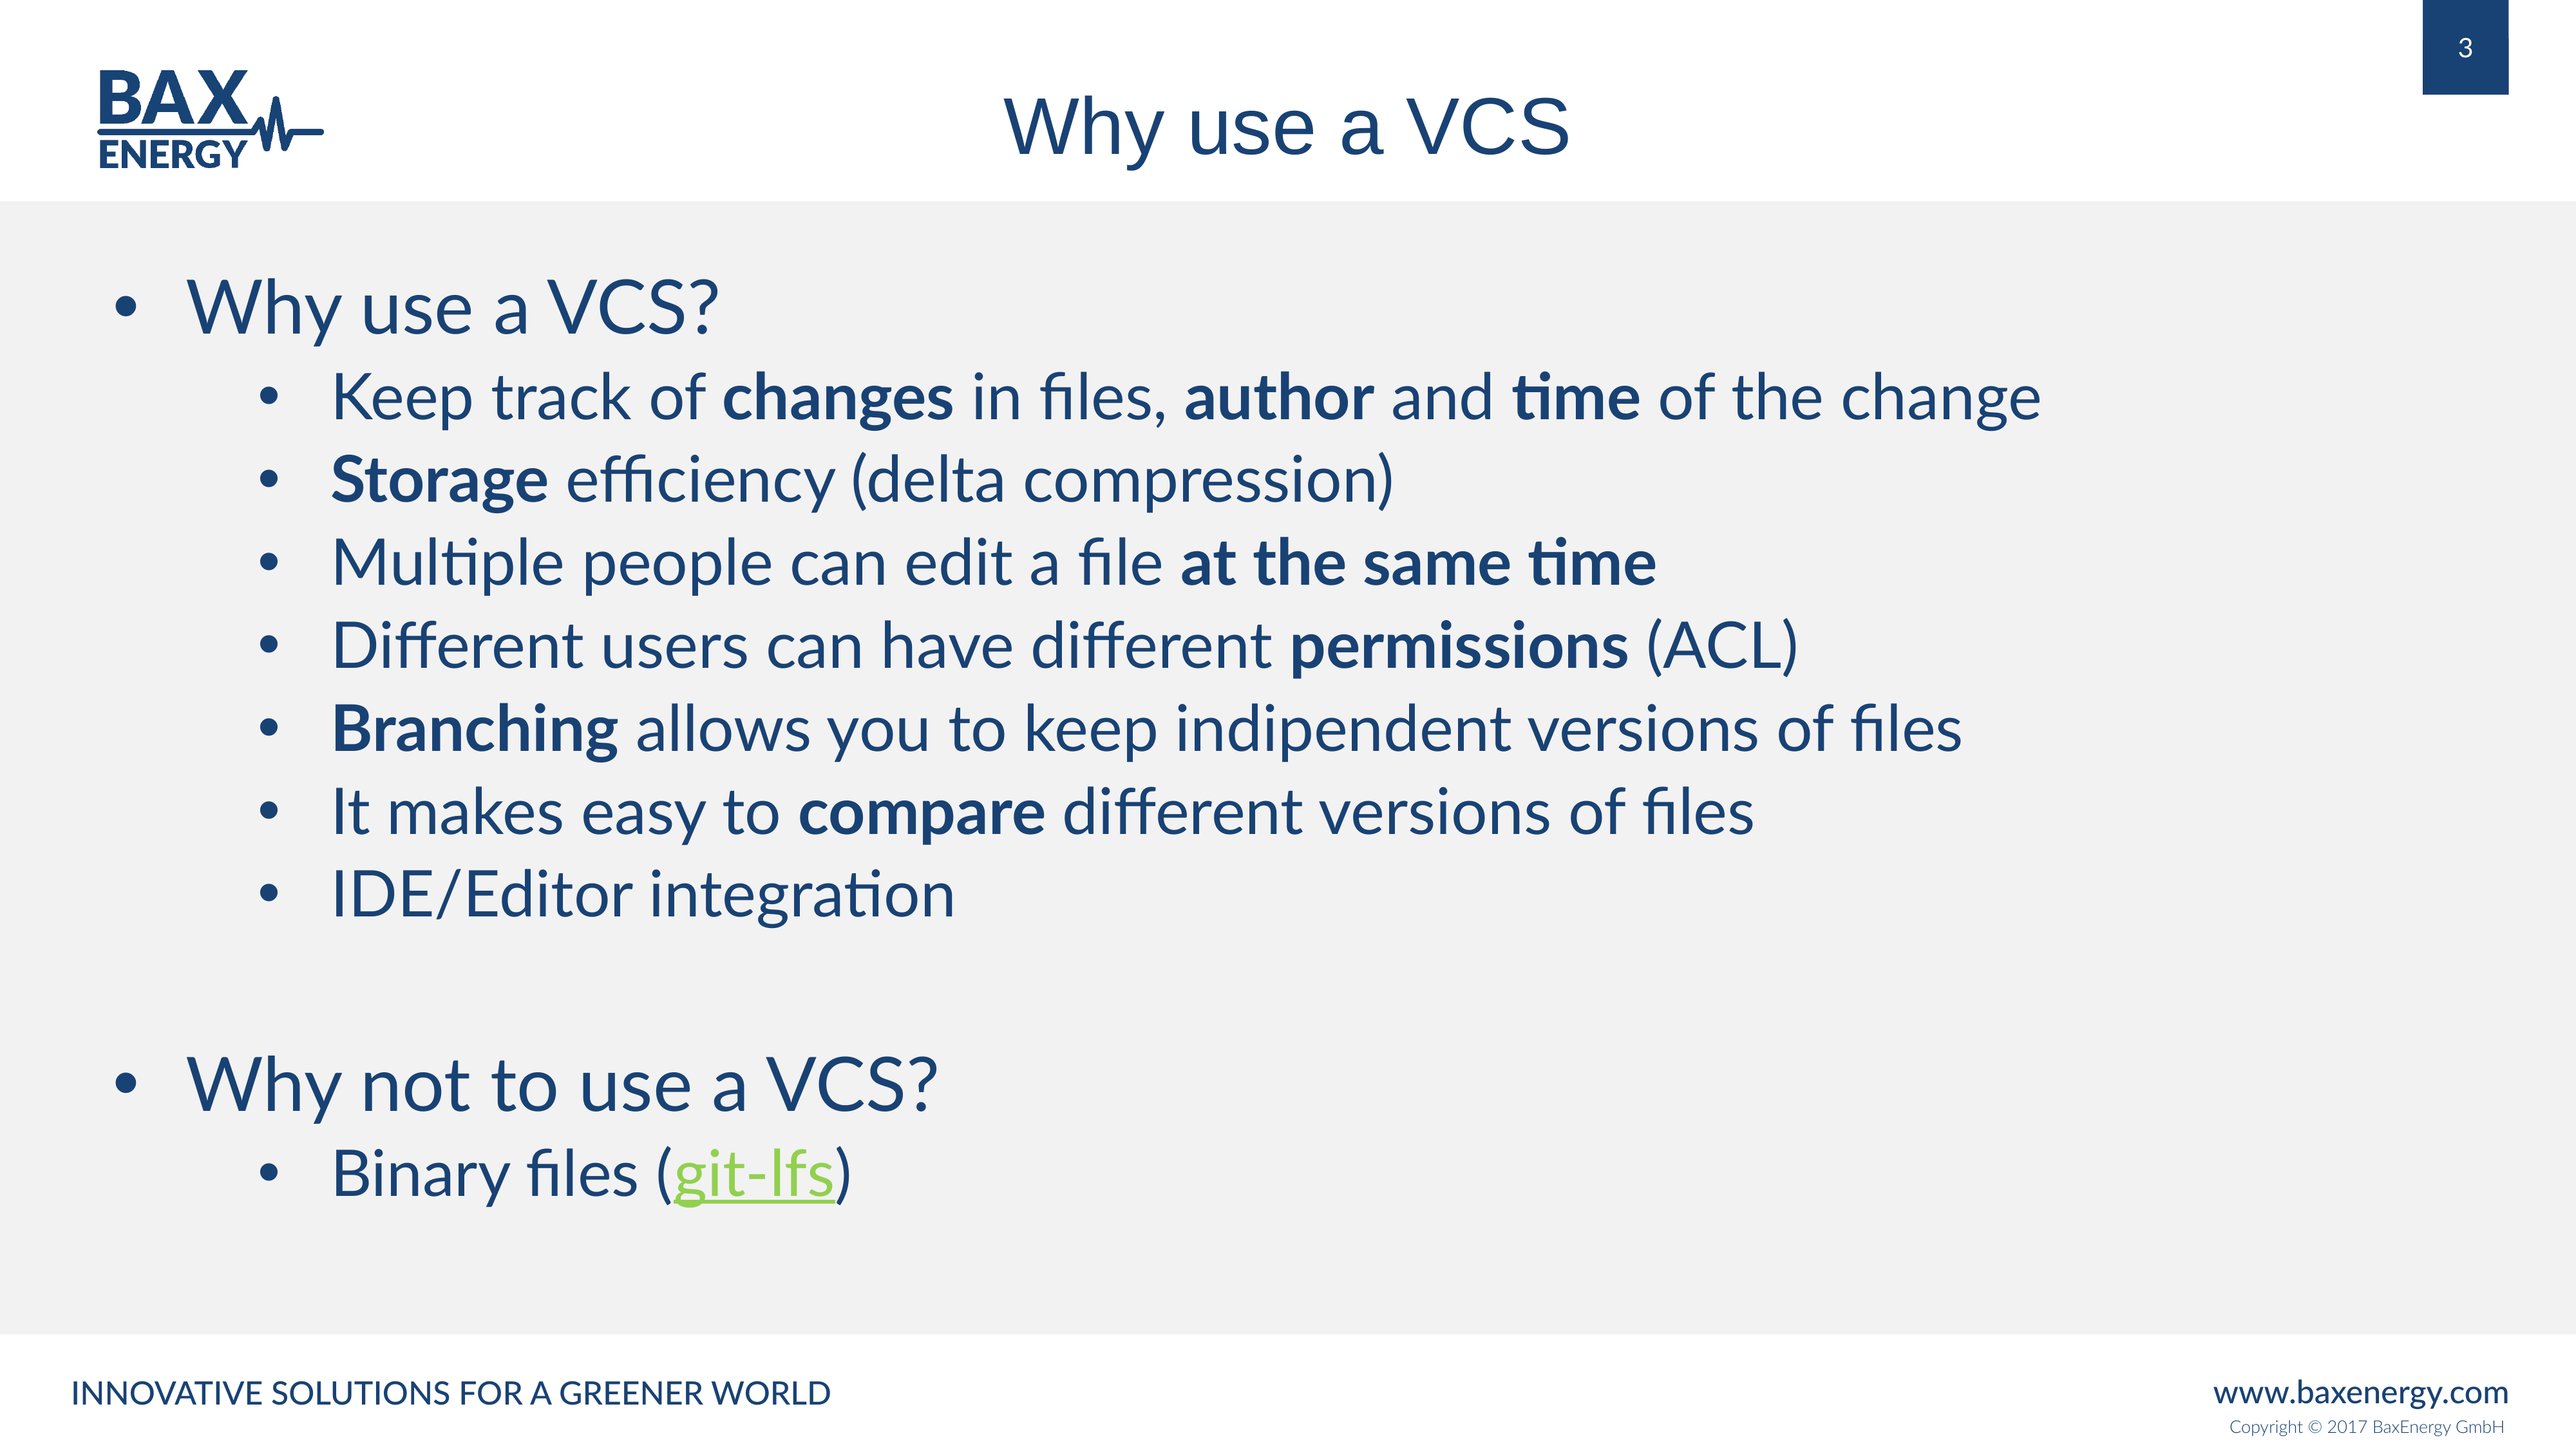

Why use a VCS
Why use a VCS?
Keep track of changes in files, author and time of the change
Storage efficiency (delta compression)
Multiple people can edit a file at the same time
Different users can have different permissions (ACL)
Branching allows you to keep indipendent versions of files
It makes easy to compare different versions of files
IDE/Editor integration

Why not to use a VCS?
Binary files (git-lfs)